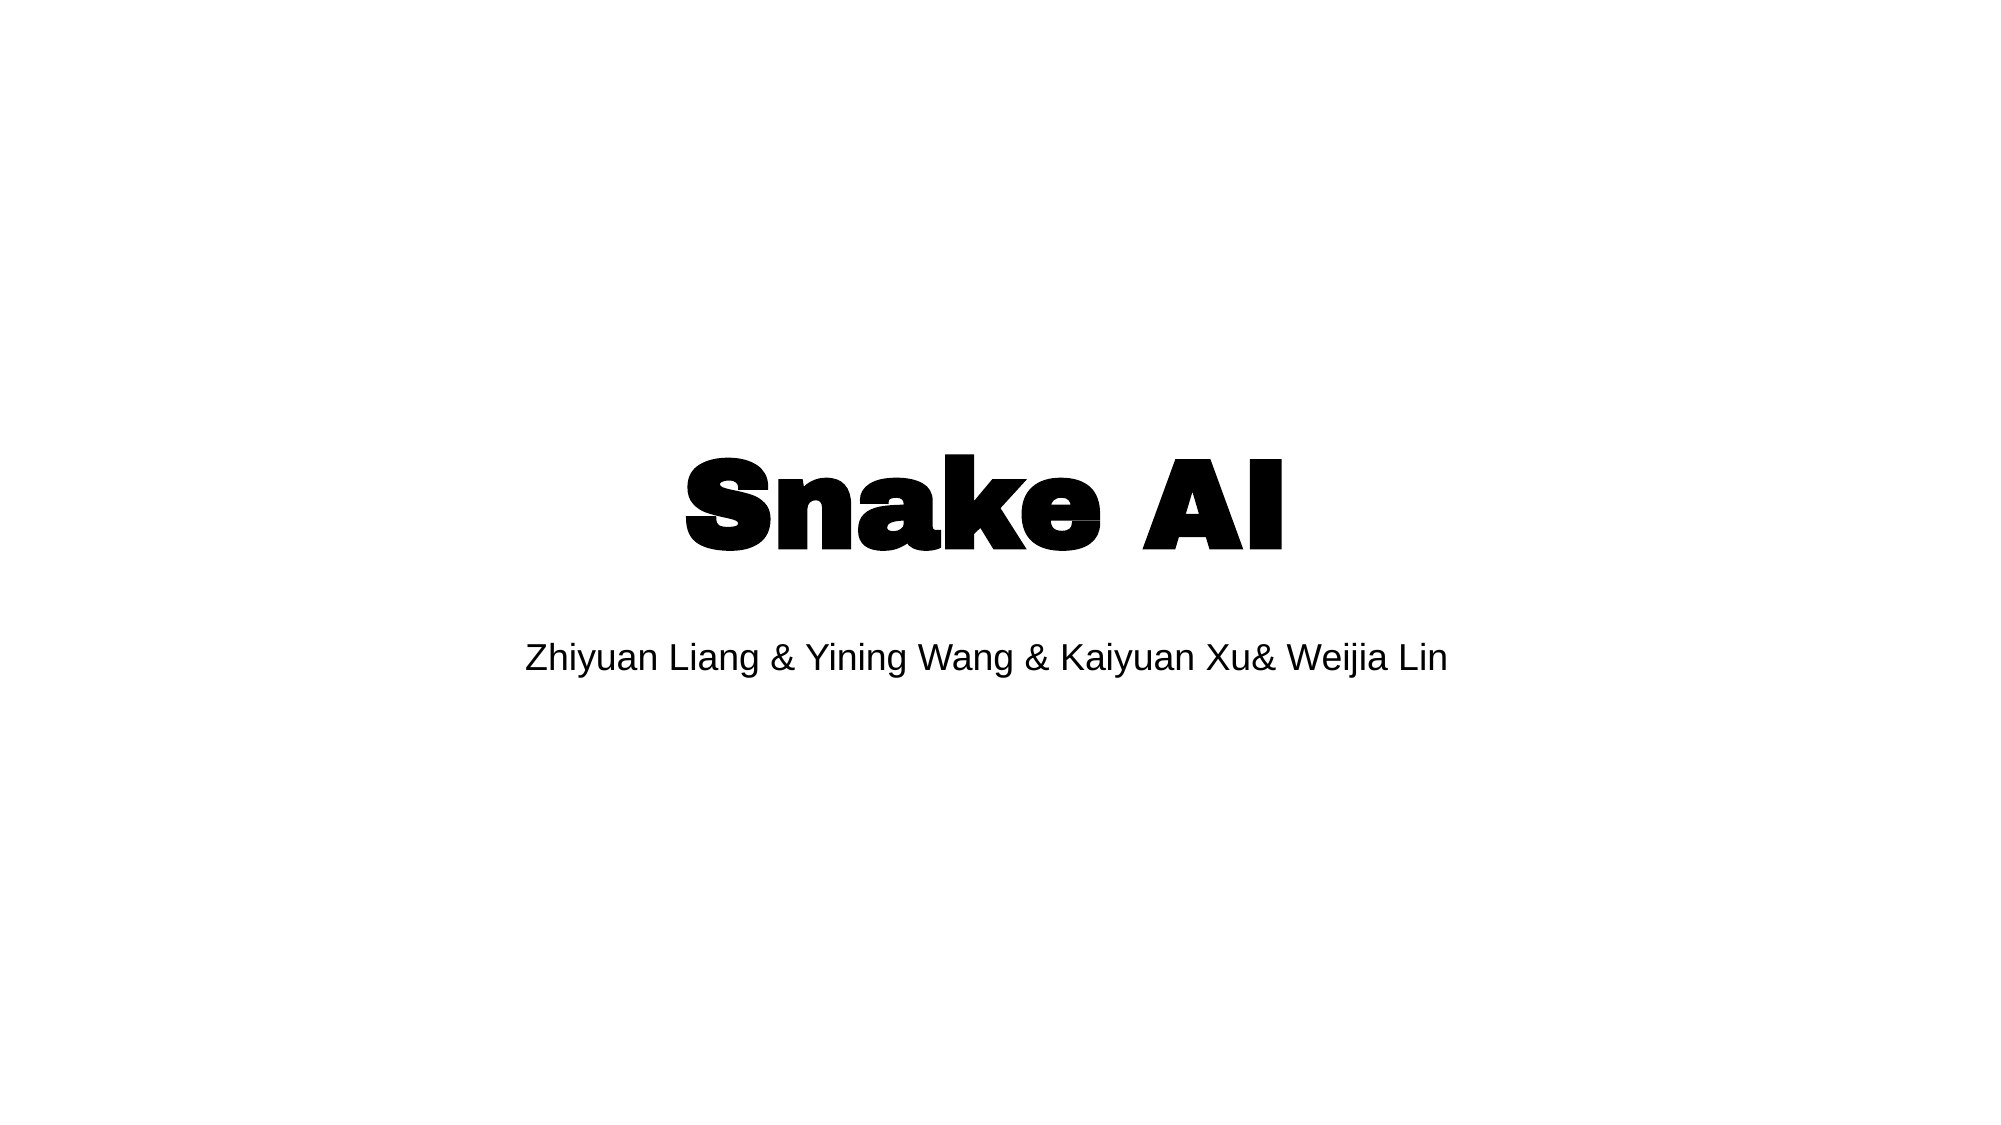

Snake AI
Zhiyuan Liang & Yining Wang & Kaiyuan Xu& Weijia Lin